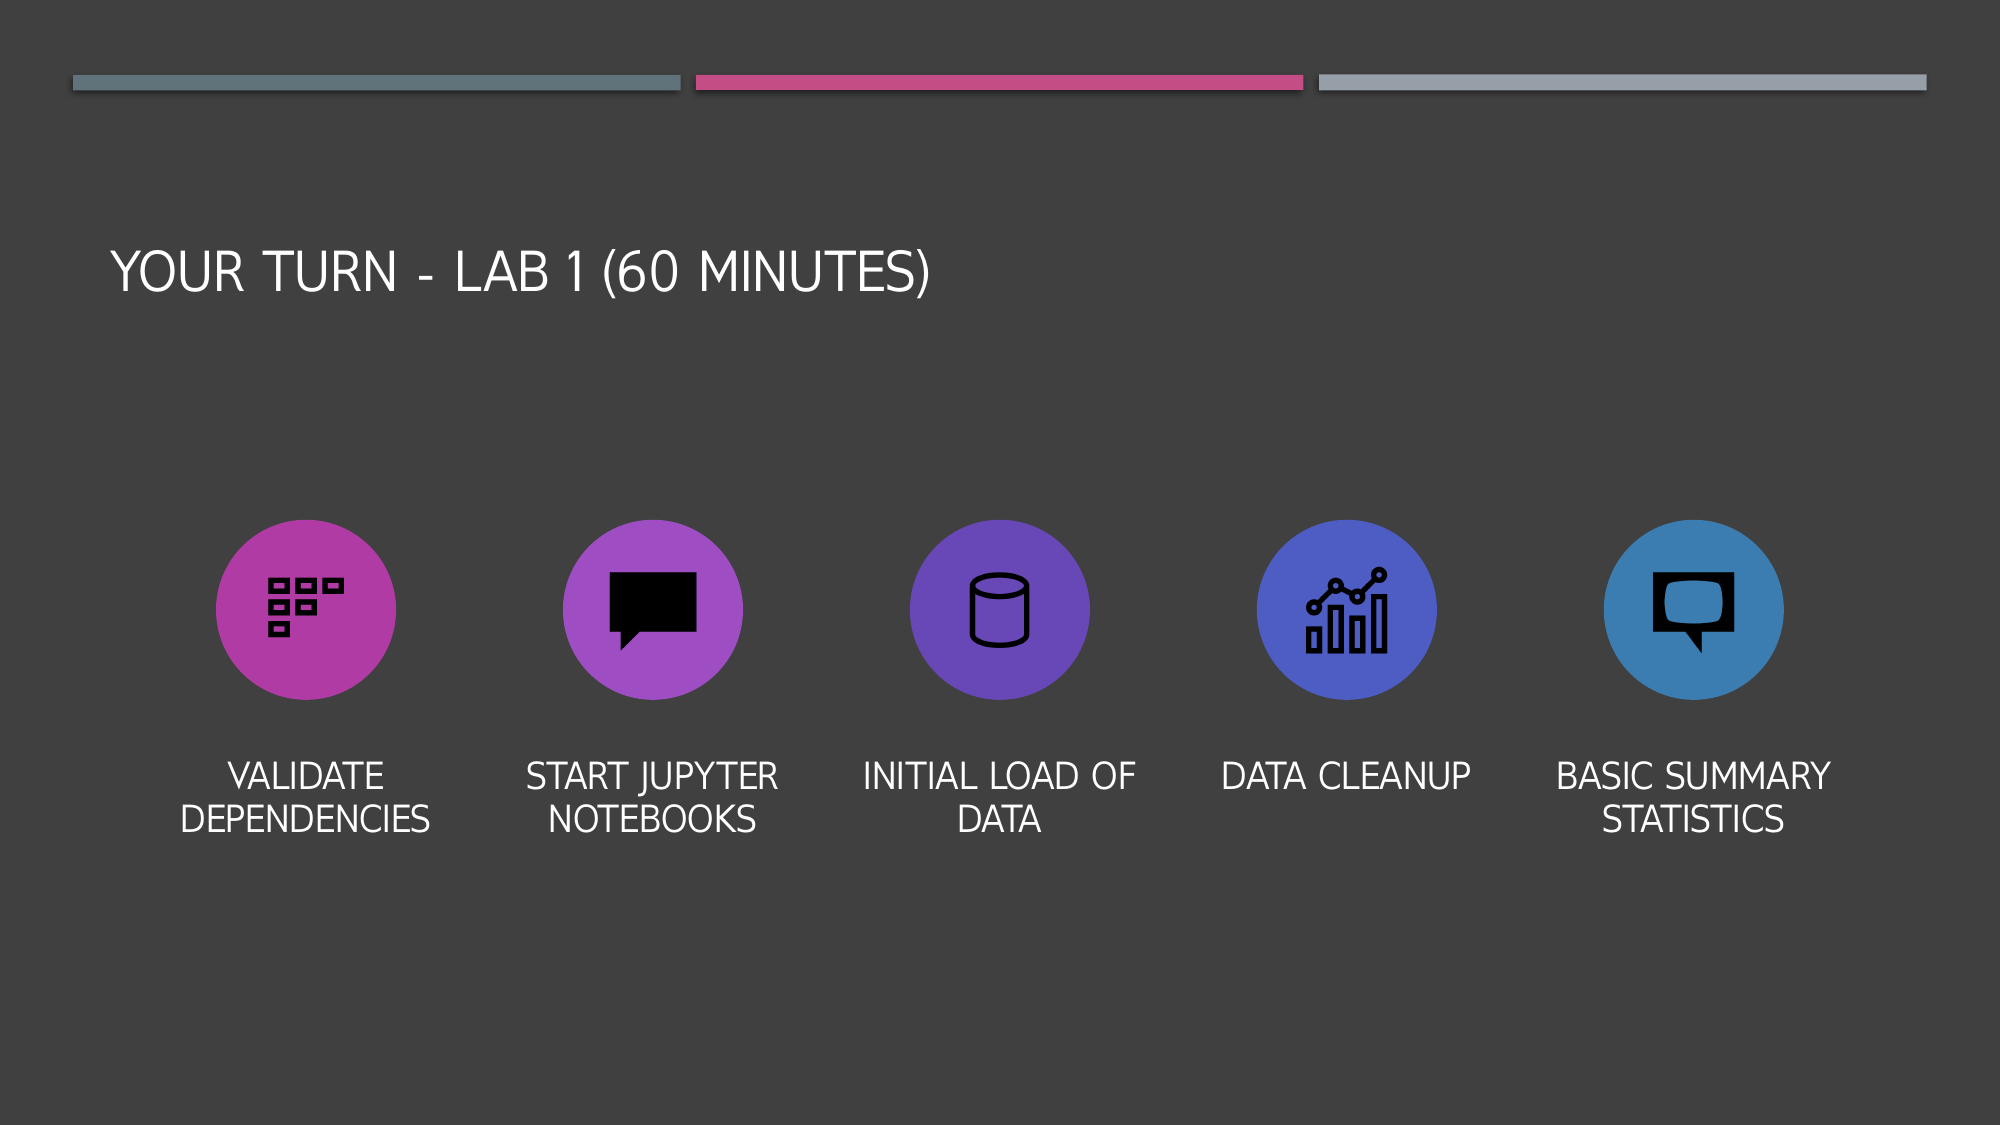

# Your turn - LAB 1 (60 Minutes)
Validate dependencies
Start jupyter notebooks
Initial load of data
Data cleanup
Basic summary statistics